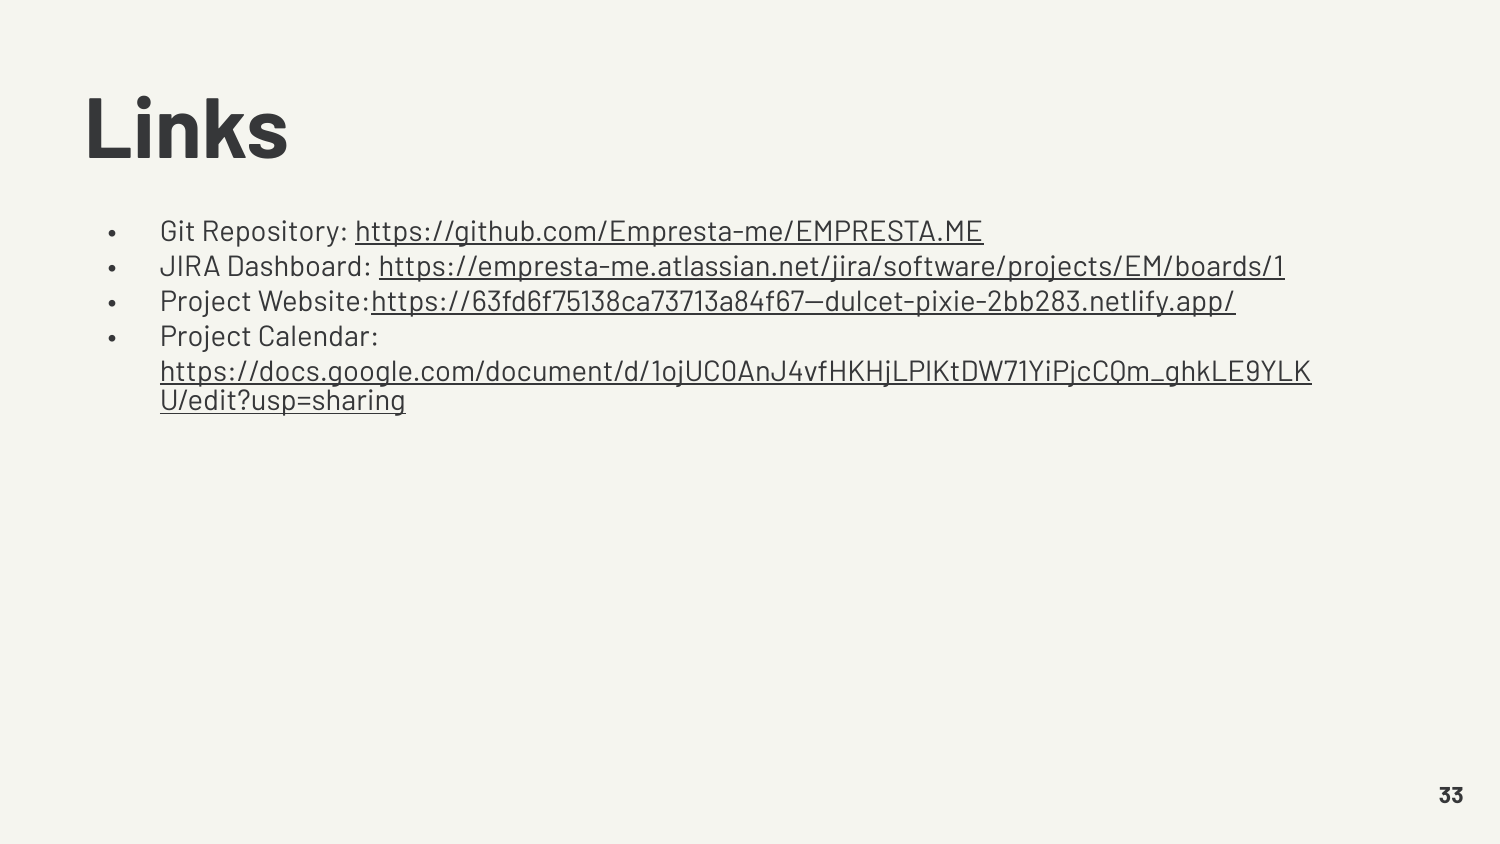

Links
Git Repository: https://github.com/Empresta-me/EMPRESTA.ME
JIRA Dashboard: https://empresta-me.atlassian.net/jira/software/projects/EM/boards/1
Project Website:https://63fd6f75138ca73713a84f67--dulcet-pixie-2bb283.netlify.app/
Project Calendar: https://docs.google.com/document/d/1ojUC0AnJ4vfHKHjLPlKtDW71YiPjcCQm_ghkLE9YLKU/edit?usp=sharing

33